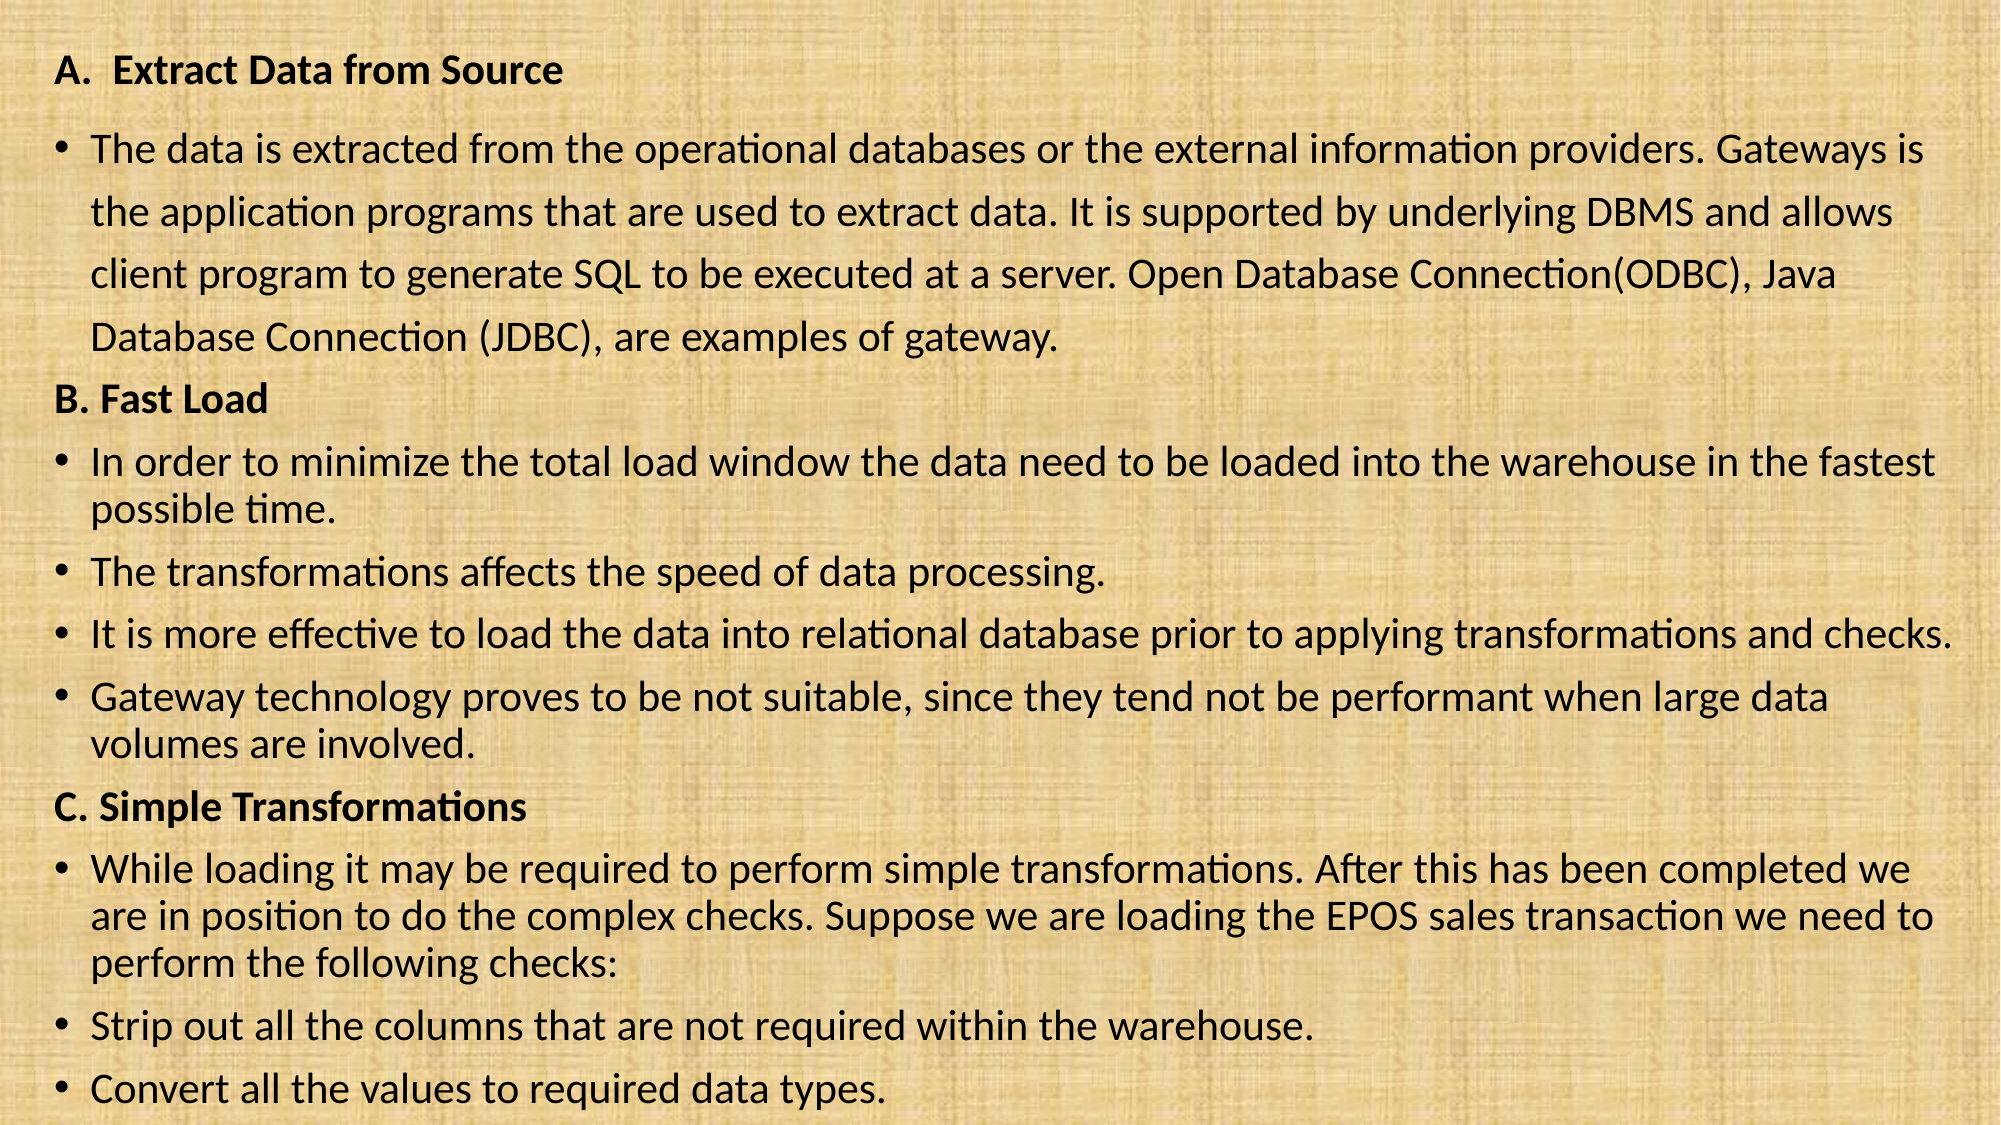

A.  Extract Data from Source
The data is extracted from the operational databases or the external information providers. Gateways is the application programs that are used to extract data. It is supported by underlying DBMS and allows client program to generate SQL to be executed at a server. Open Database Connection(ODBC), Java Database Connection (JDBC), are examples of gateway.
B. Fast Load
In order to minimize the total load window the data need to be loaded into the warehouse in the fastest possible time.
The transformations affects the speed of data processing.
It is more effective to load the data into relational database prior to applying transformations and checks.
Gateway technology proves to be not suitable, since they tend not be performant when large data volumes are involved.
C. Simple Transformations
While loading it may be required to perform simple transformations. After this has been completed we are in position to do the complex checks. Suppose we are loading the EPOS sales transaction we need to perform the following checks:
Strip out all the columns that are not required within the warehouse.
Convert all the values to required data types.